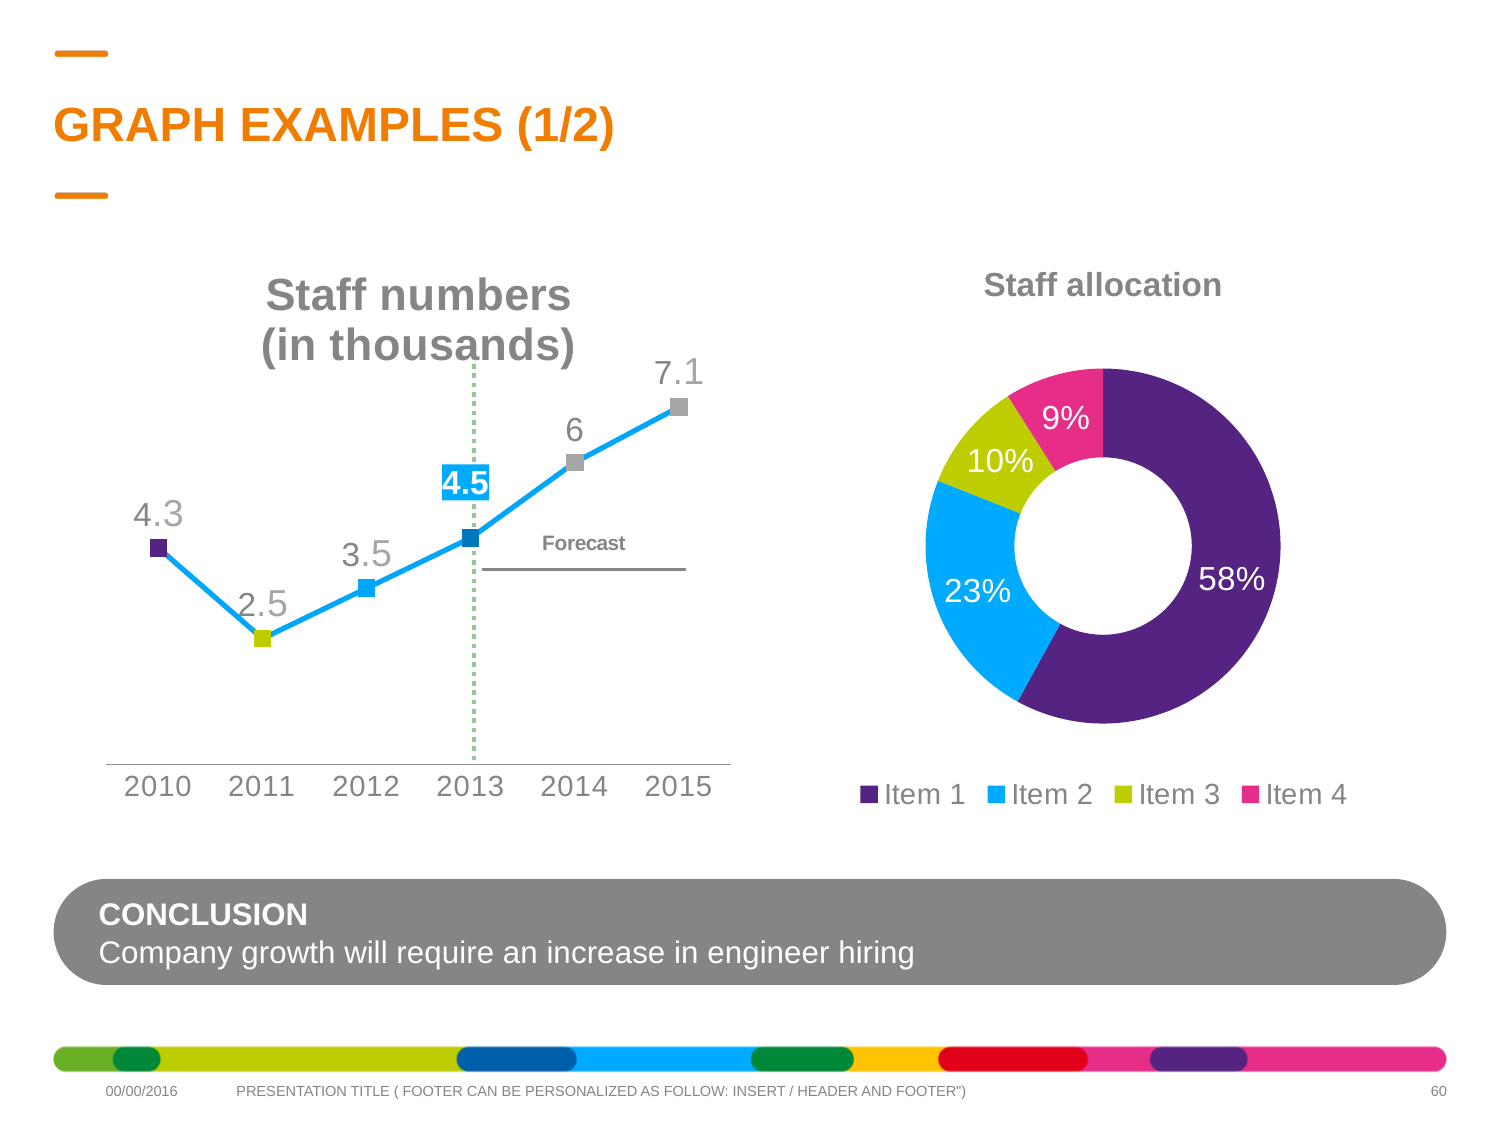

# GRAPH EXAMPLES (1/2)

### Chart: Staff numbers (in thousands)

| Category | Item 1 |
|---|---|
| 2010 | 4.3 |
| 2011 | 2.5 |
| 2012 | 3.5 |
| 2013 | 4.5 |
| 2014 | 6.0 |
| 2015 | 7.1 |

### Chart: Staff allocation

| Category | Title |
|---|---|
| Item 1 | 0.5800000000000001 |
| Item 2 | 0.23 |
| Item 3 | 0.1 |
| Item 4 | 0.09000000000000002 |
CONCLUSION
Company growth will require an increase in engineer hiring
60
00/00/2016
PRESENTATION TITLE ( FOOTER CAN BE PERSONALIZED AS FOLLOW: INSERT / HEADER AND FOOTER")